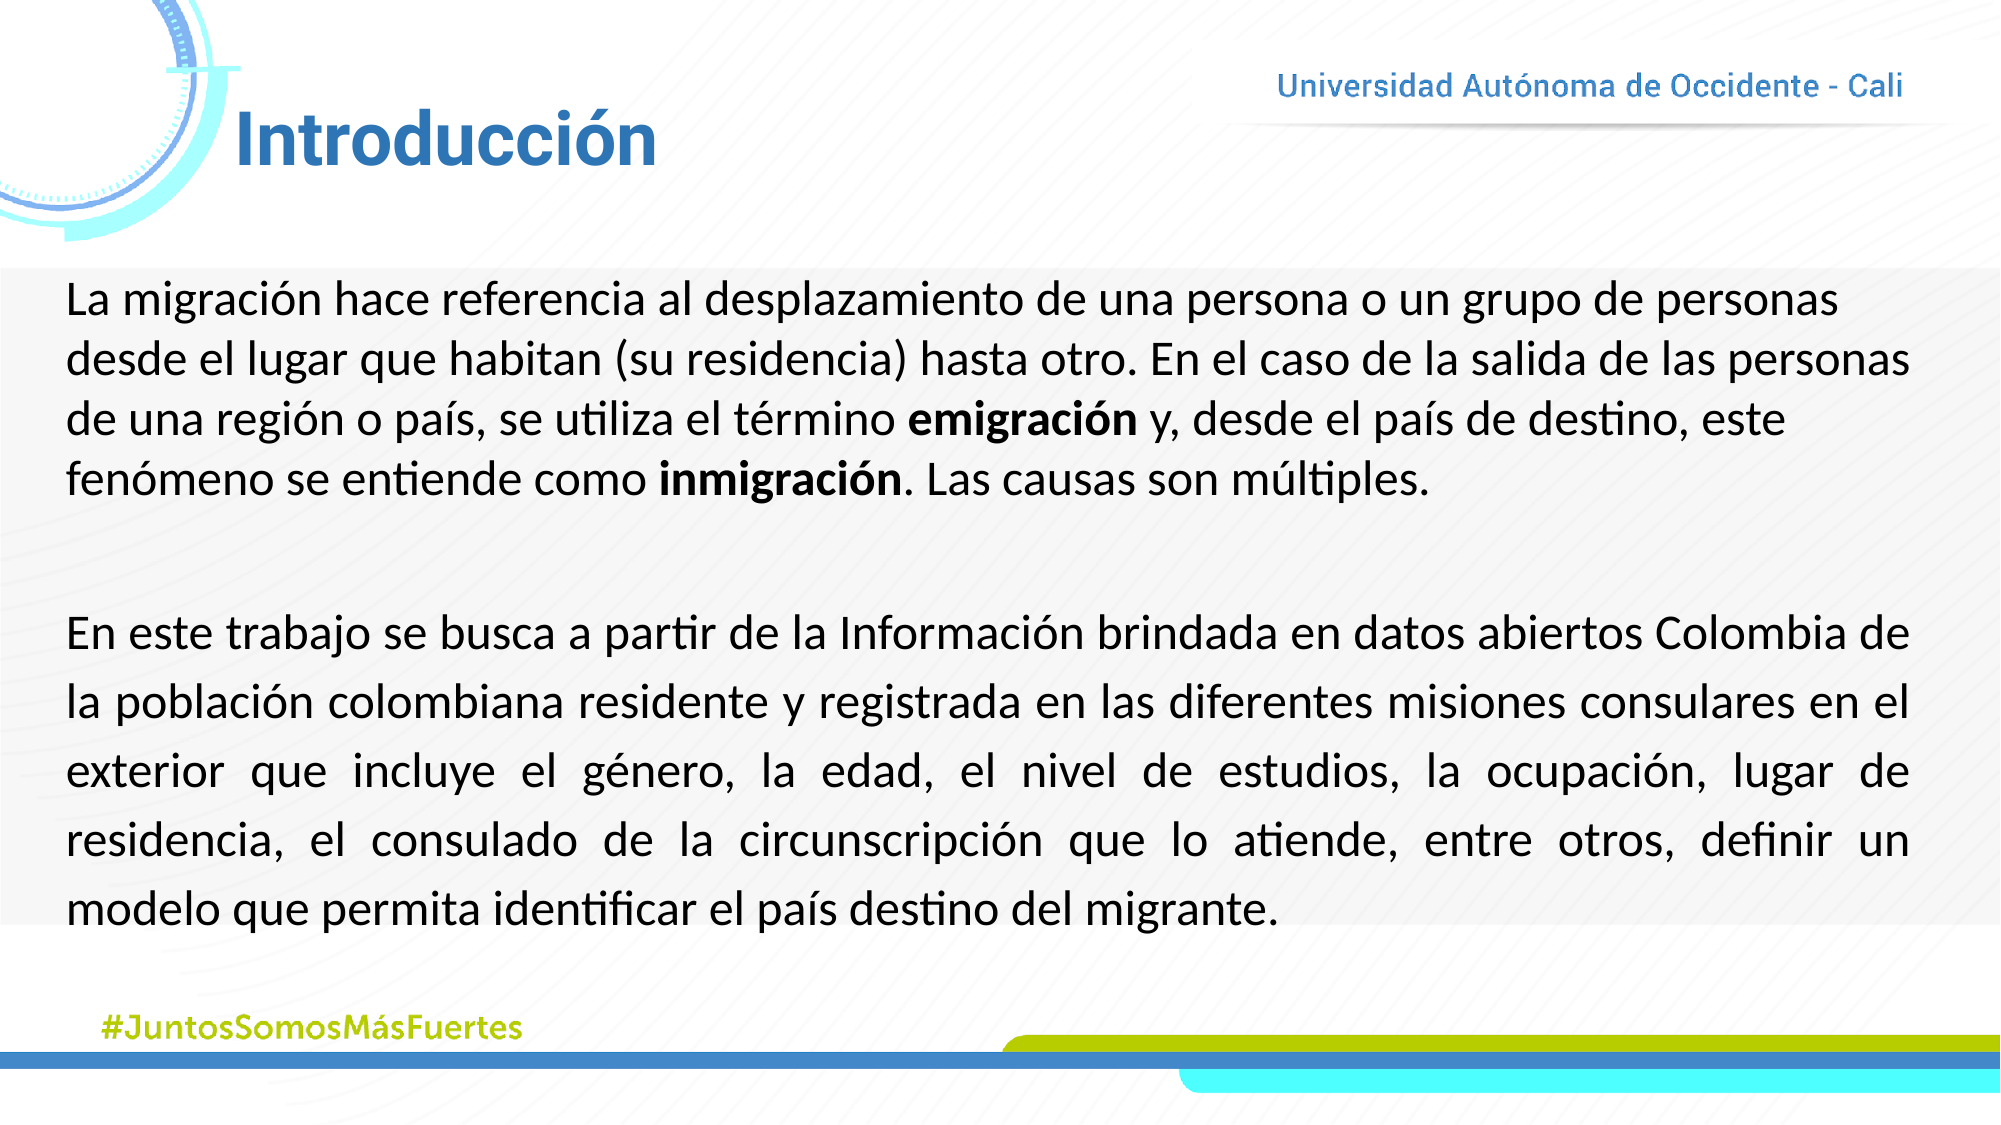

Introducción

La migración hace referencia al desplazamiento de una persona o un grupo de personas desde el lugar que habitan (su residencia) hasta otro. En el caso de la salida de las personas de una región o país, se utiliza el término emigración y, desde el país de destino, este fenómeno se entiende como inmigración. Las causas son múltiples.

En este trabajo se busca a partir de la Información brindada en datos abiertos Colombia de la población colombiana residente y registrada en las diferentes misiones consulares en el exterior que incluye el género, la edad, el nivel de estudios, la ocupación, lugar de residencia, el consulado de la circunscripción que lo atiende, entre otros, definir un modelo que permita identificar el país destino del migrante.